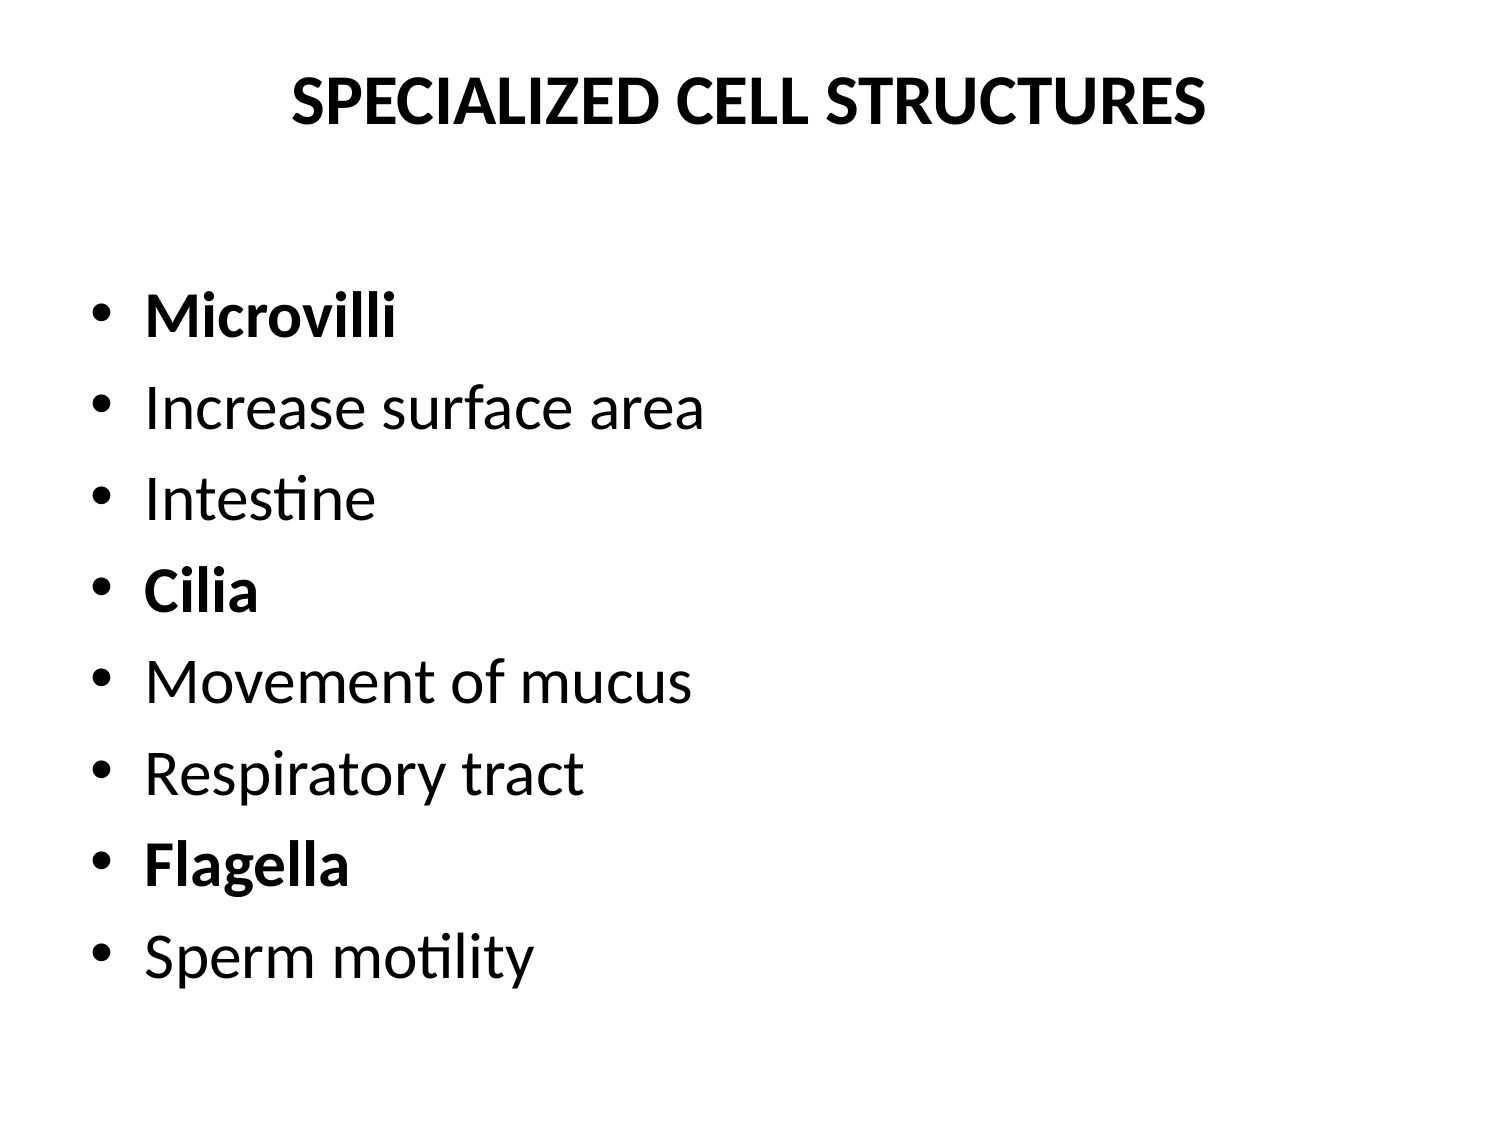

# SPECIALIZED CELL STRUCTURES

Microvilli
Increase surface area
Intestine
Cilia
Movement of mucus
Respiratory tract
Flagella
Sperm motility